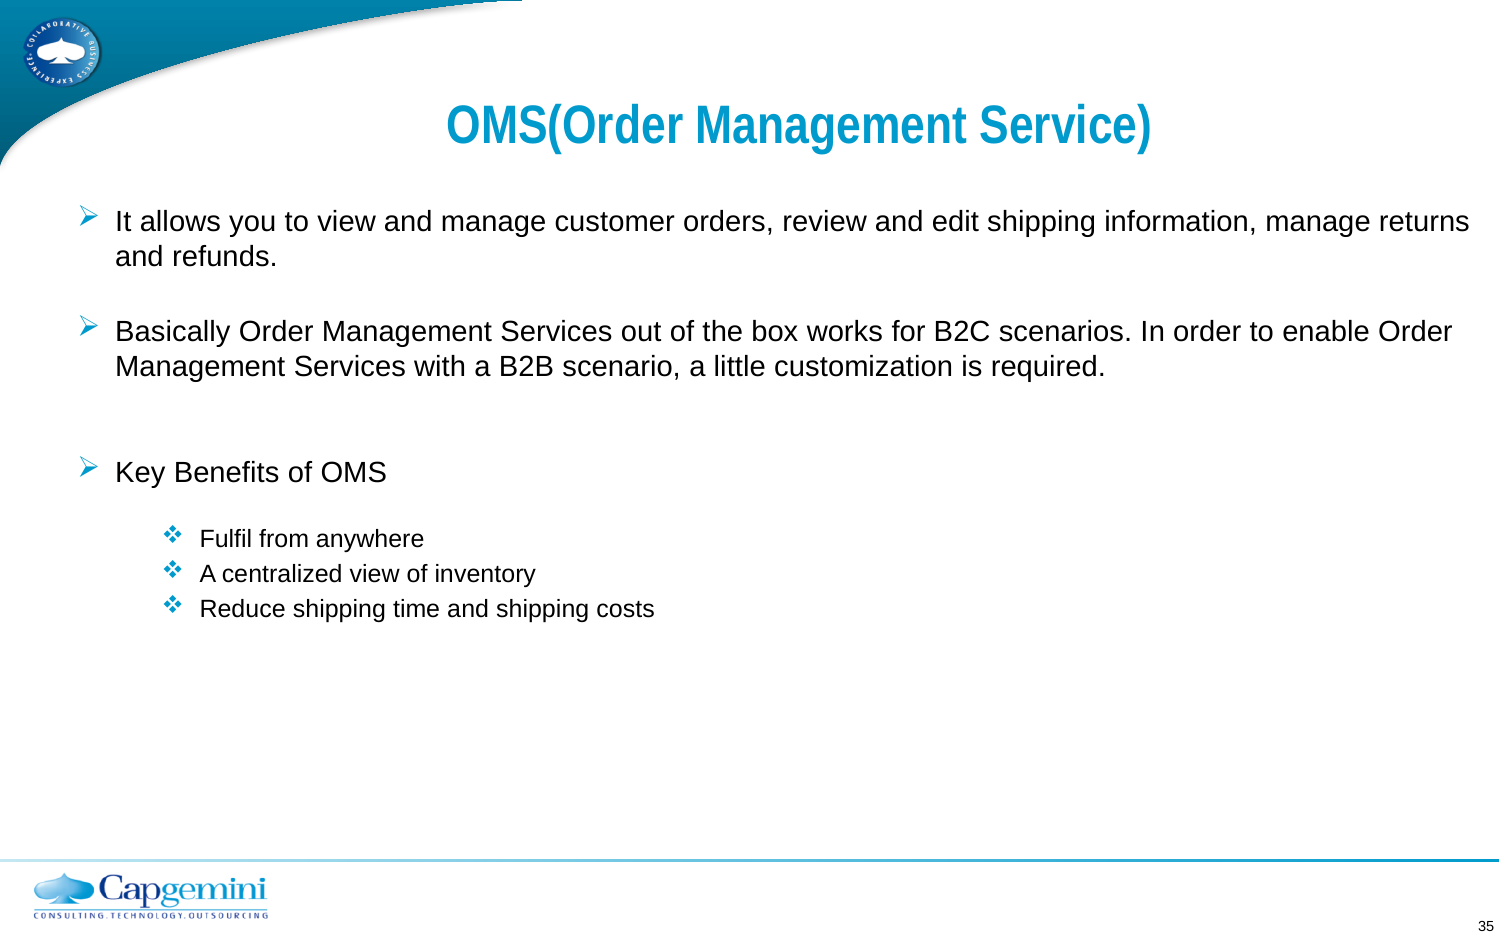

# OMS(Order Management Service)
It allows you to view and manage customer orders, review and edit shipping information, manage returns and refunds.
Basically Order Management Services out of the box works for B2C scenarios. In order to enable Order Management Services with a B2B scenario, a little customization is required.

Key Benefits of OMS
Fulfil from anywhere
A centralized view of inventory
Reduce shipping time and shipping costs

35